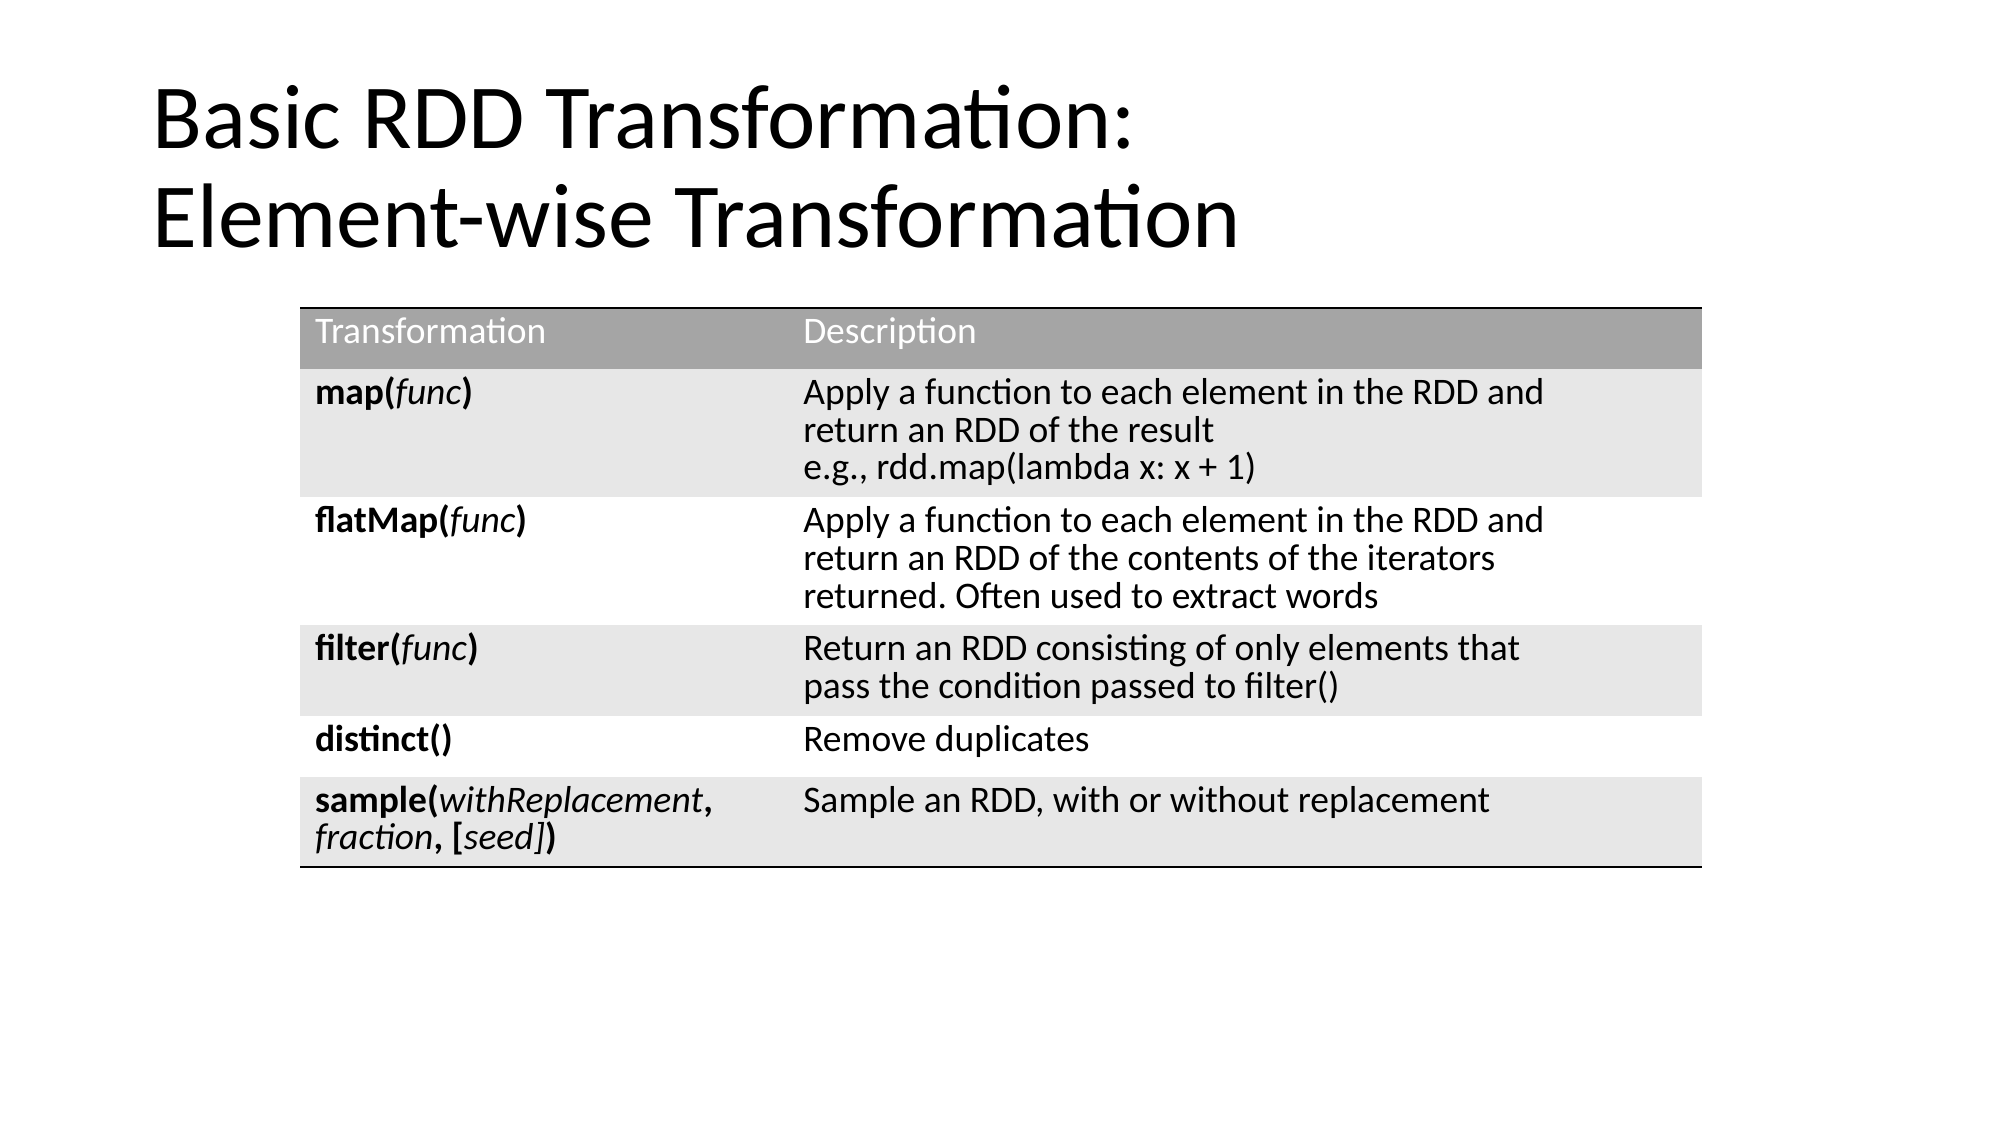

# Basic RDD Transformation: Element-wise Transformation
| Transformation | Description |
| --- | --- |
| map(func) | Apply a function to each element in the RDD and return an RDD of the result e.g., rdd.map(lambda x: x + 1) |
| flatMap(func) | Apply a function to each element in the RDD and return an RDD of the contents of the iterators returned. Often used to extract words |
| filter(func) | Return an RDD consisting of only elements that pass the condition passed to filter() |
| distinct() | Remove duplicates |
| sample(withReplacement, fraction, [seed]) | Sample an RDD, with or without replacement |